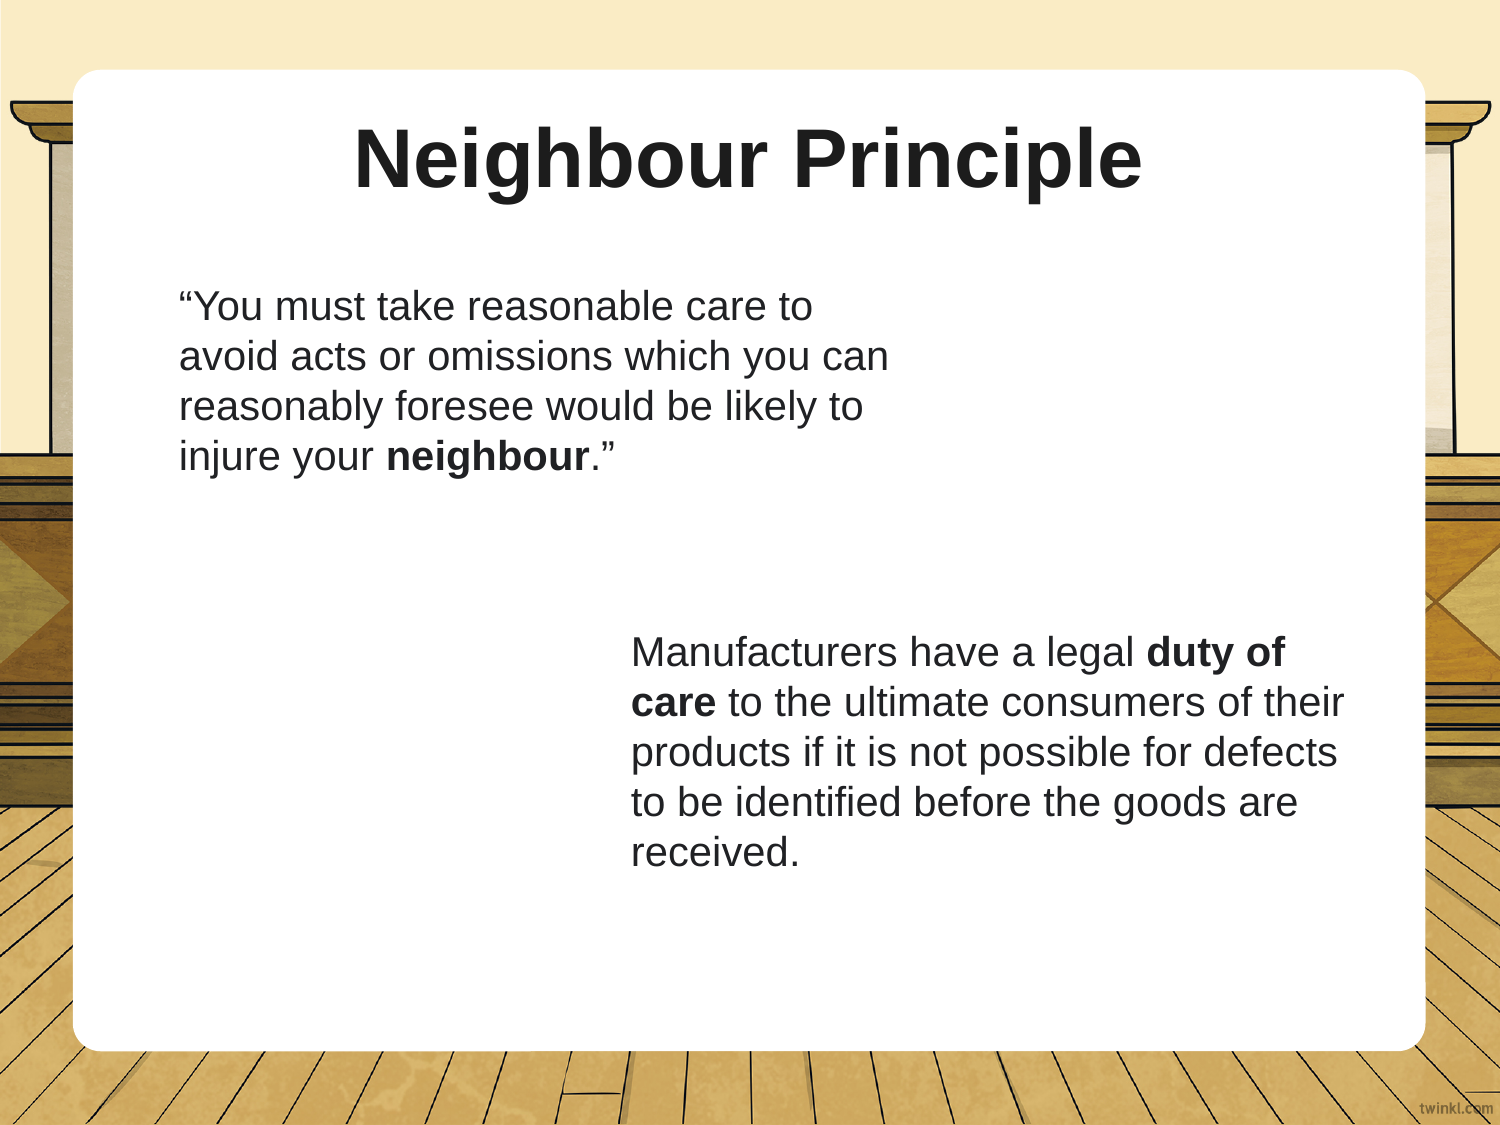

# Neighbour Principle
“You must take reasonable care to avoid acts or omissions which you can reasonably foresee would be likely to injure your neighbour.”
Manufacturers have a legal duty of care to the ultimate consumers of their products if it is not possible for defects to be identified before the goods are received.